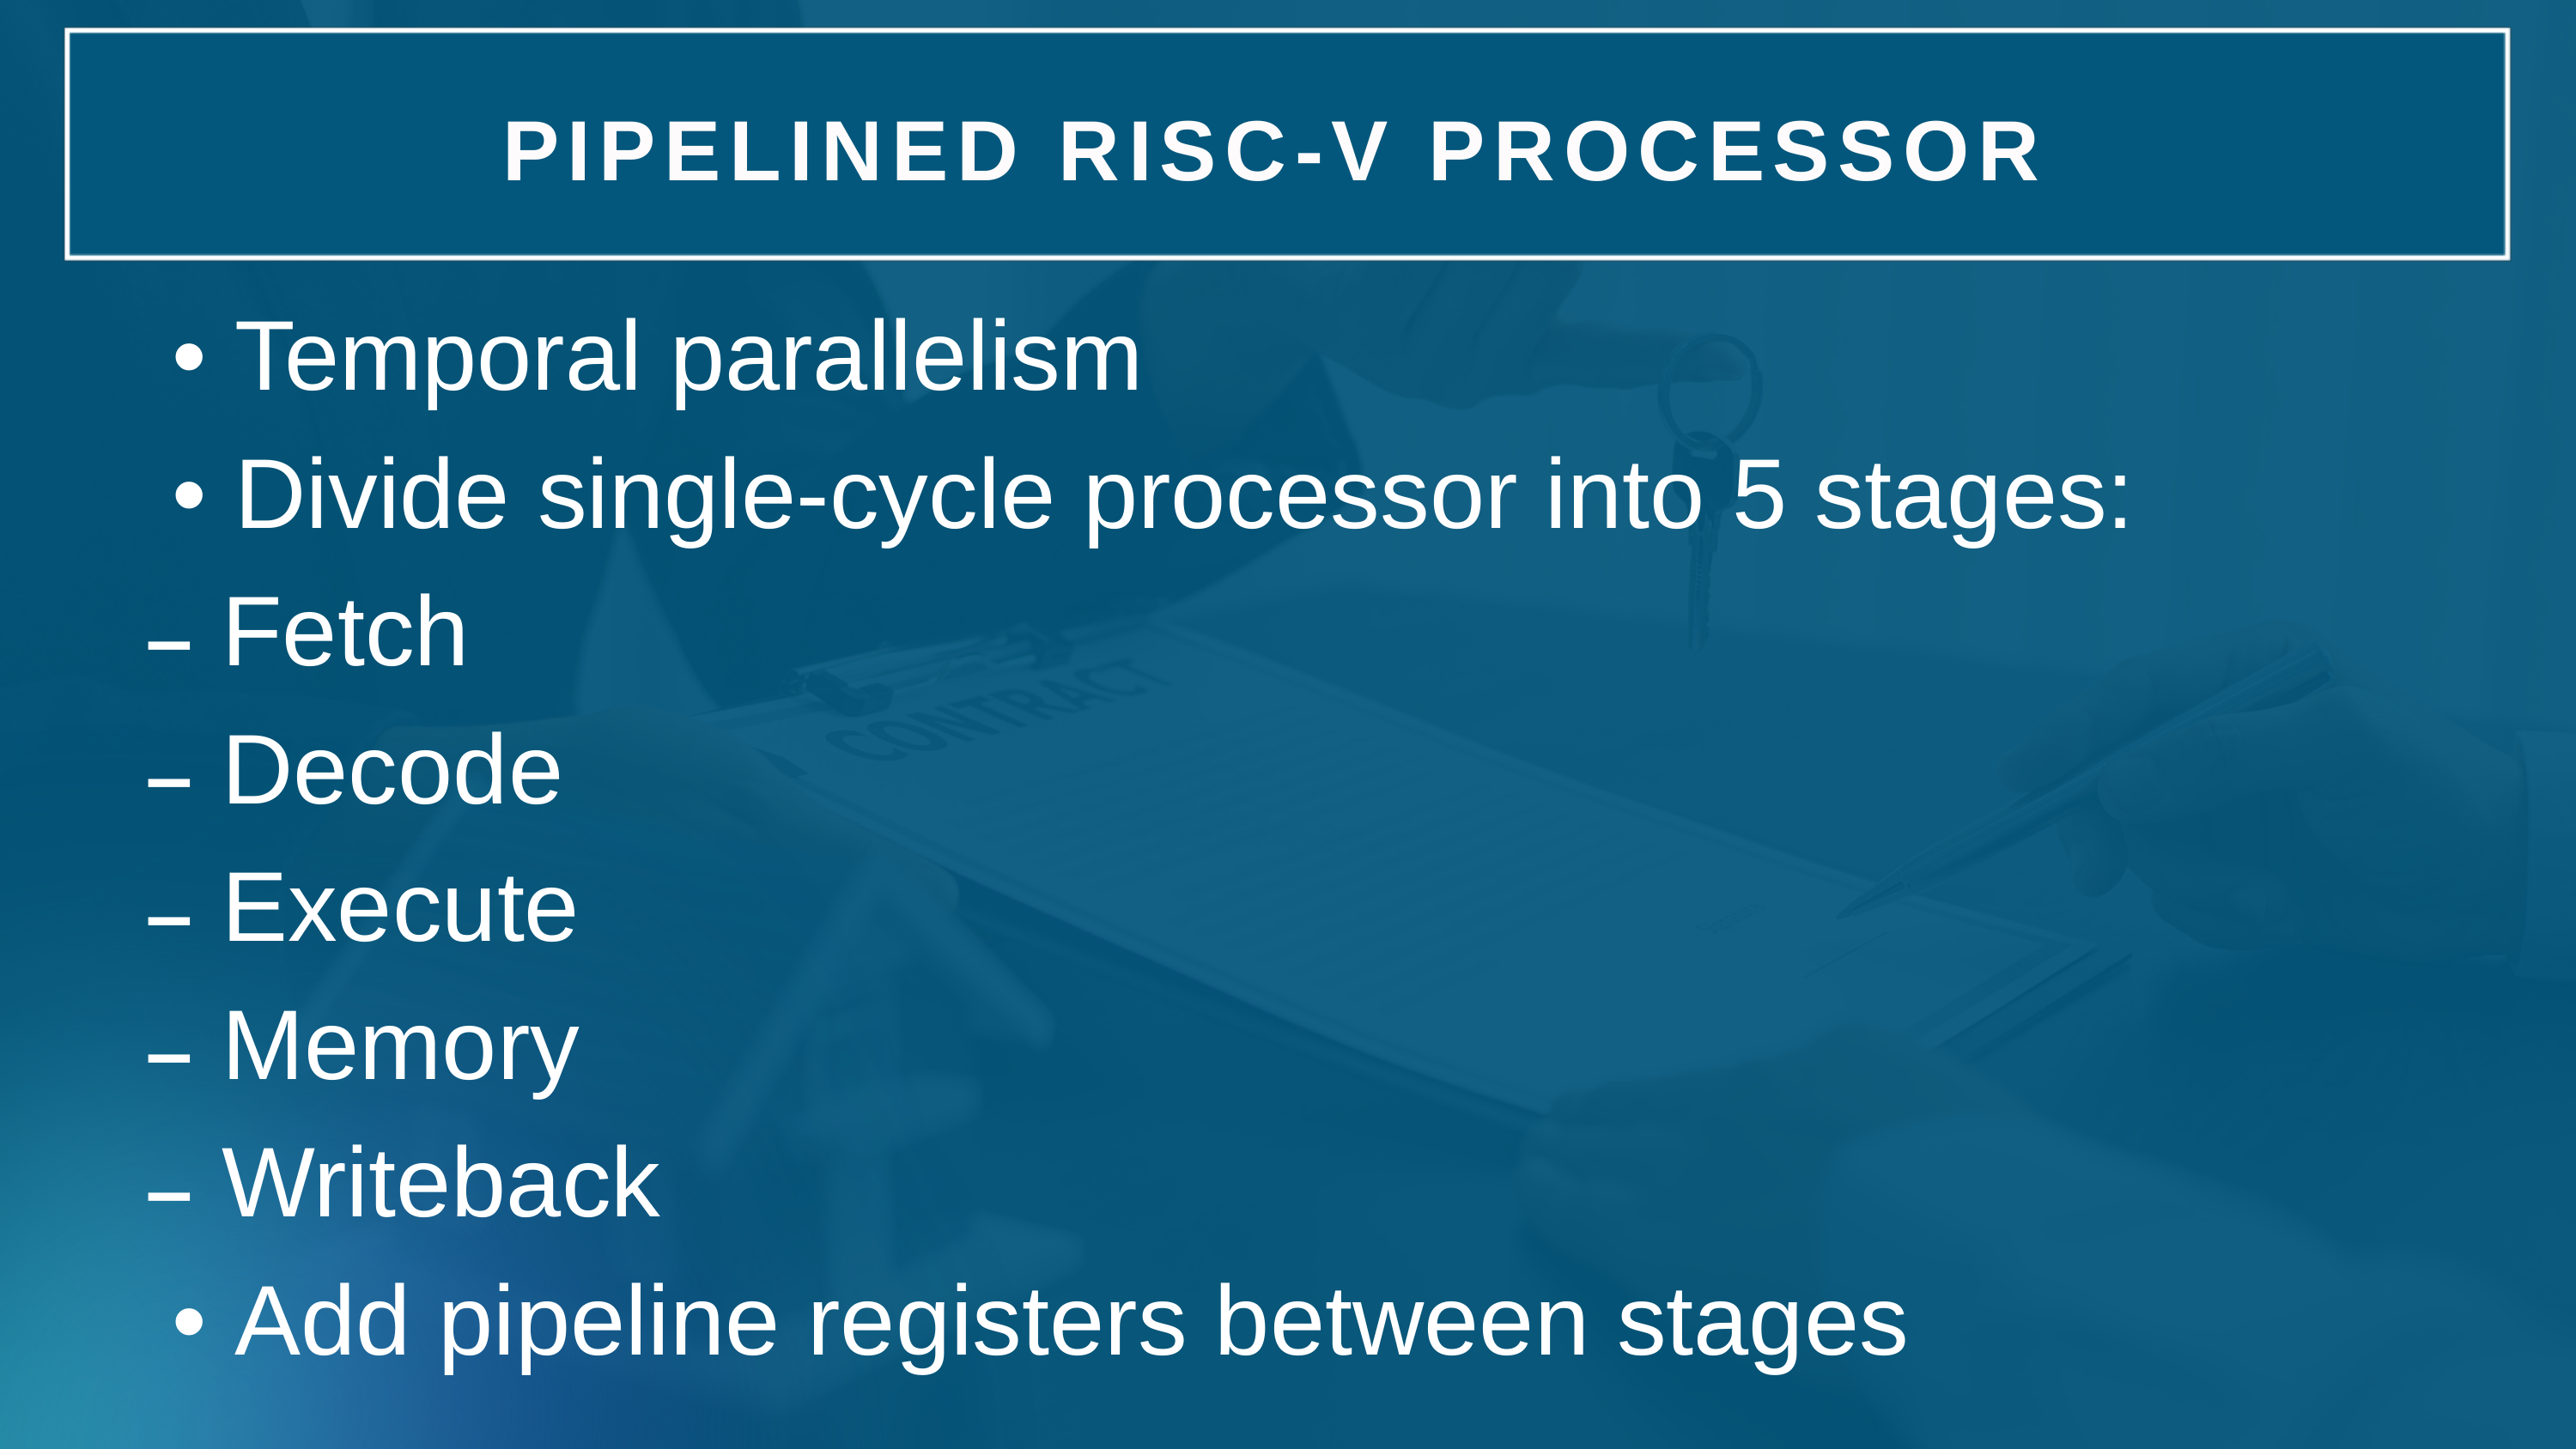

PIPELINED RISC-V PROCESSOR
 • Temporal parallelism
 • Divide single-cycle processor into 5 stages:
 Fetch
–
 Decode
–

 Execute
–
 Memory
–
 Writeback
–
 • Add pipeline registers between stages